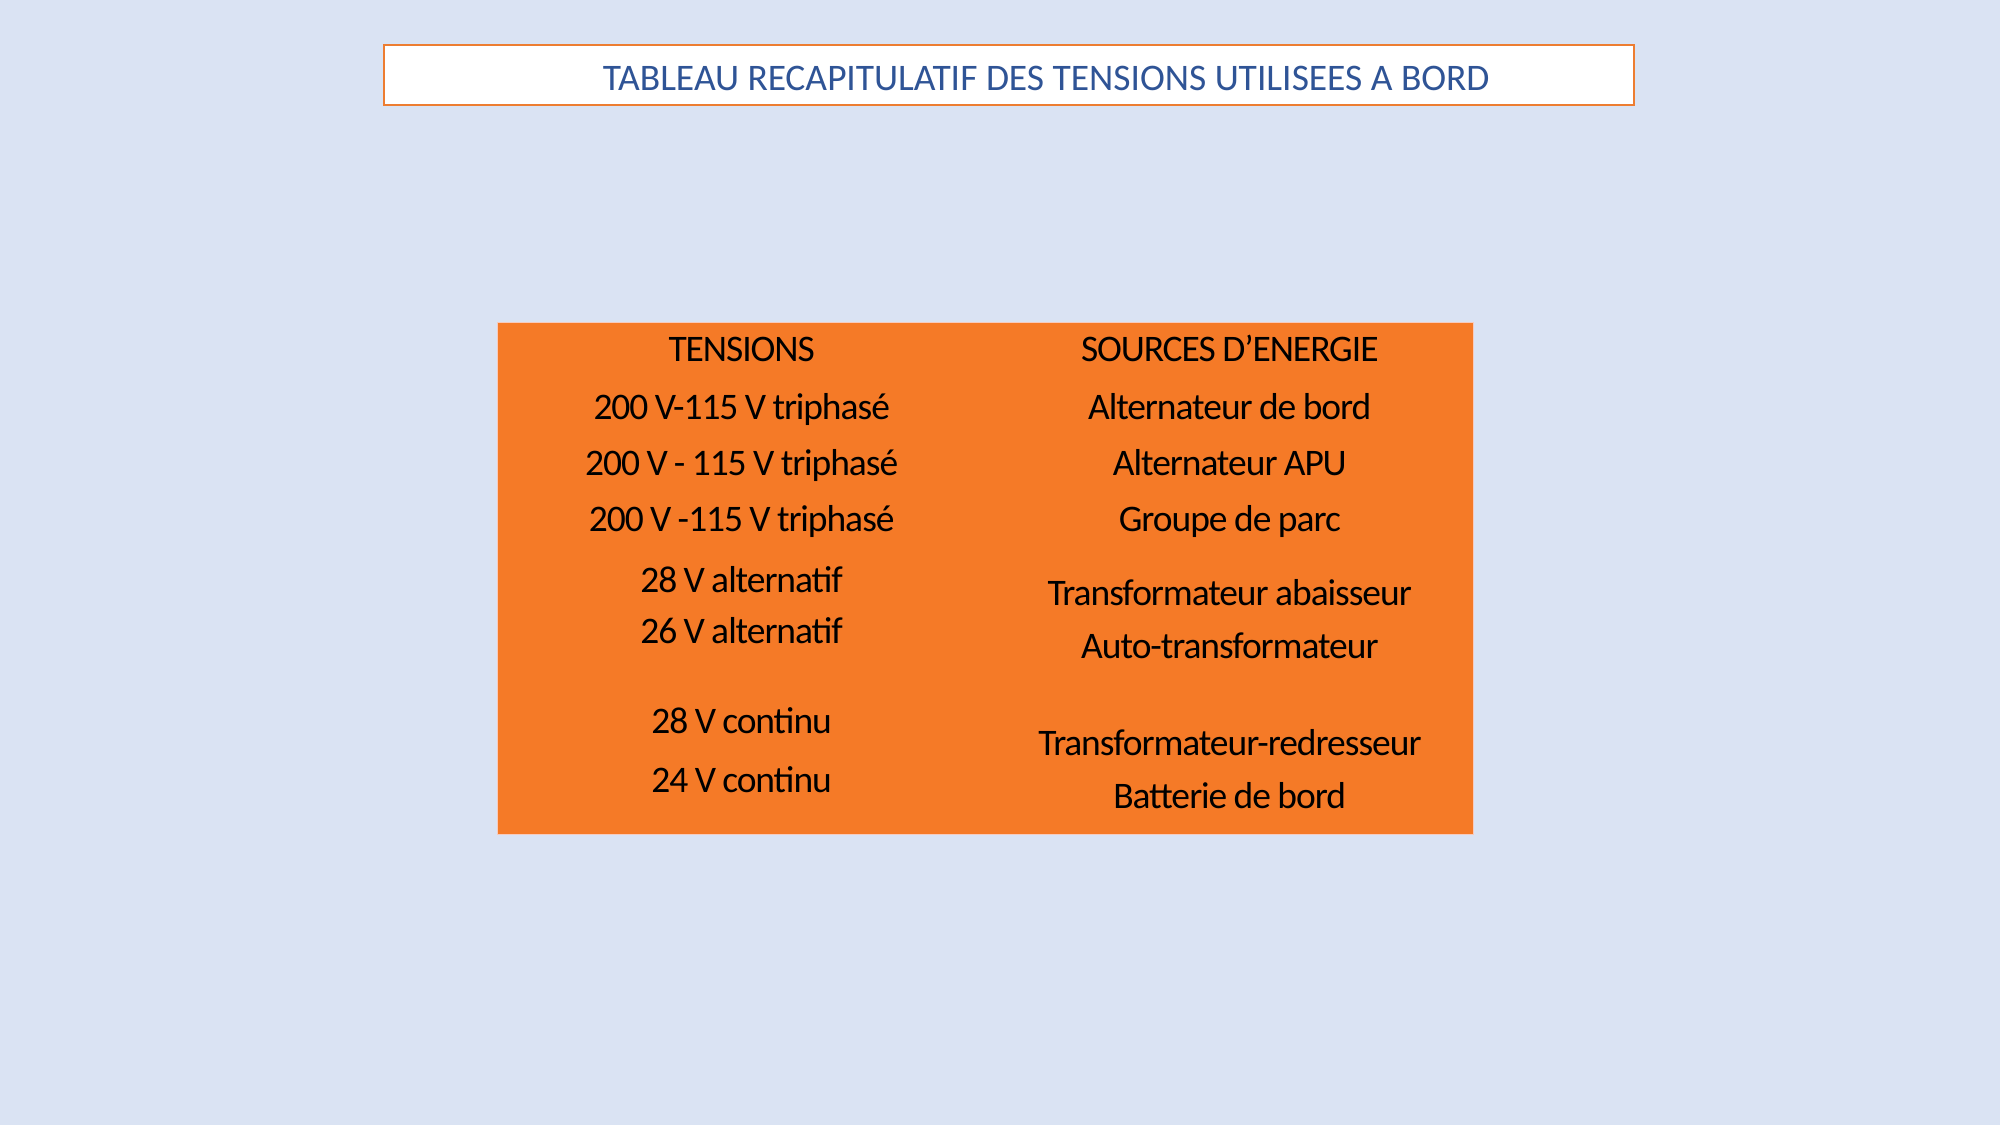

TABLEAU RECAPITULATIF DES TENSIONS UTILISEES A BORD
| TENSIONS | SOURCES D’ENERGIE |
| --- | --- |
| 200 V-115 V triphasé | Alternateur de bord |
| 200 V - 115 V triphasé | Alternateur APU |
| 200 V -115 V triphasé | Groupe de parc |
| 28 V alternatif | Transformateur abaisseur |
| 26 V alternatif | Auto-transformateur |
| 28 V continu | Transformateur-redresseur |
| 24 V continu | Batterie de bord |